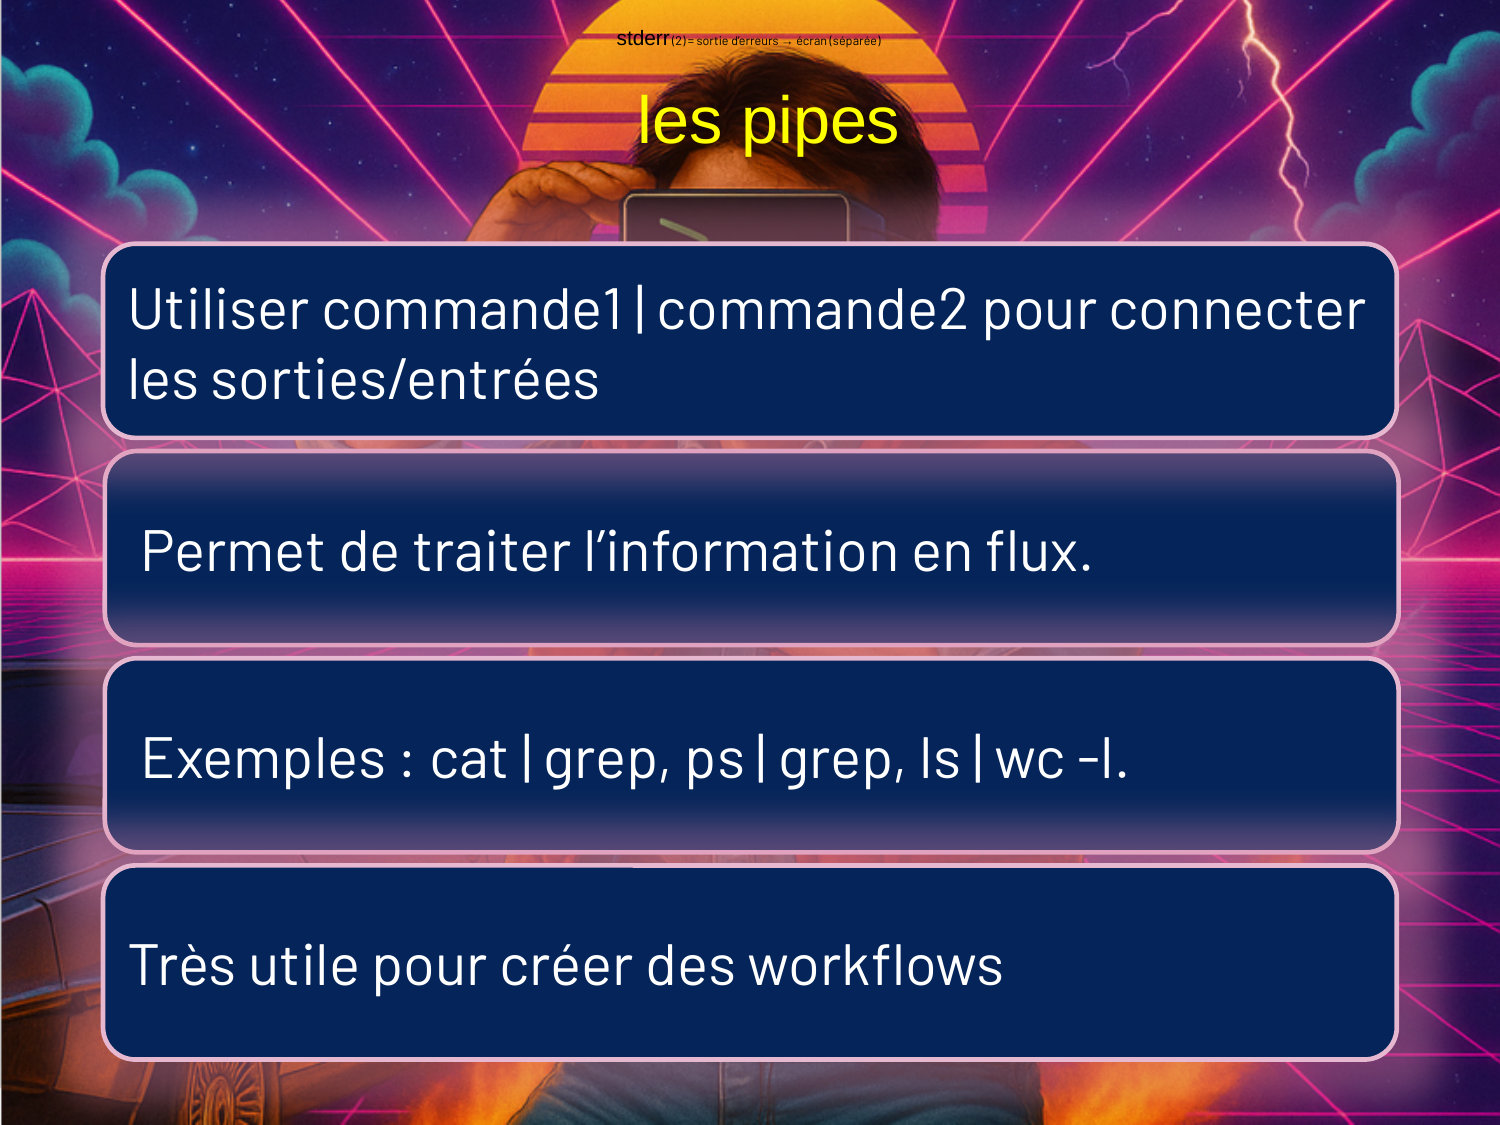

stderr (2) = sortie d’erreurs → écran (séparée)

# les pipes
Utiliser commande1 | commande2 pour connecter les sorties/entrées
 Permet de traiter l’information en flux.

 Exemples : cat | grep, ps | grep, ls | wc -l.
Très utile pour créer des workflows